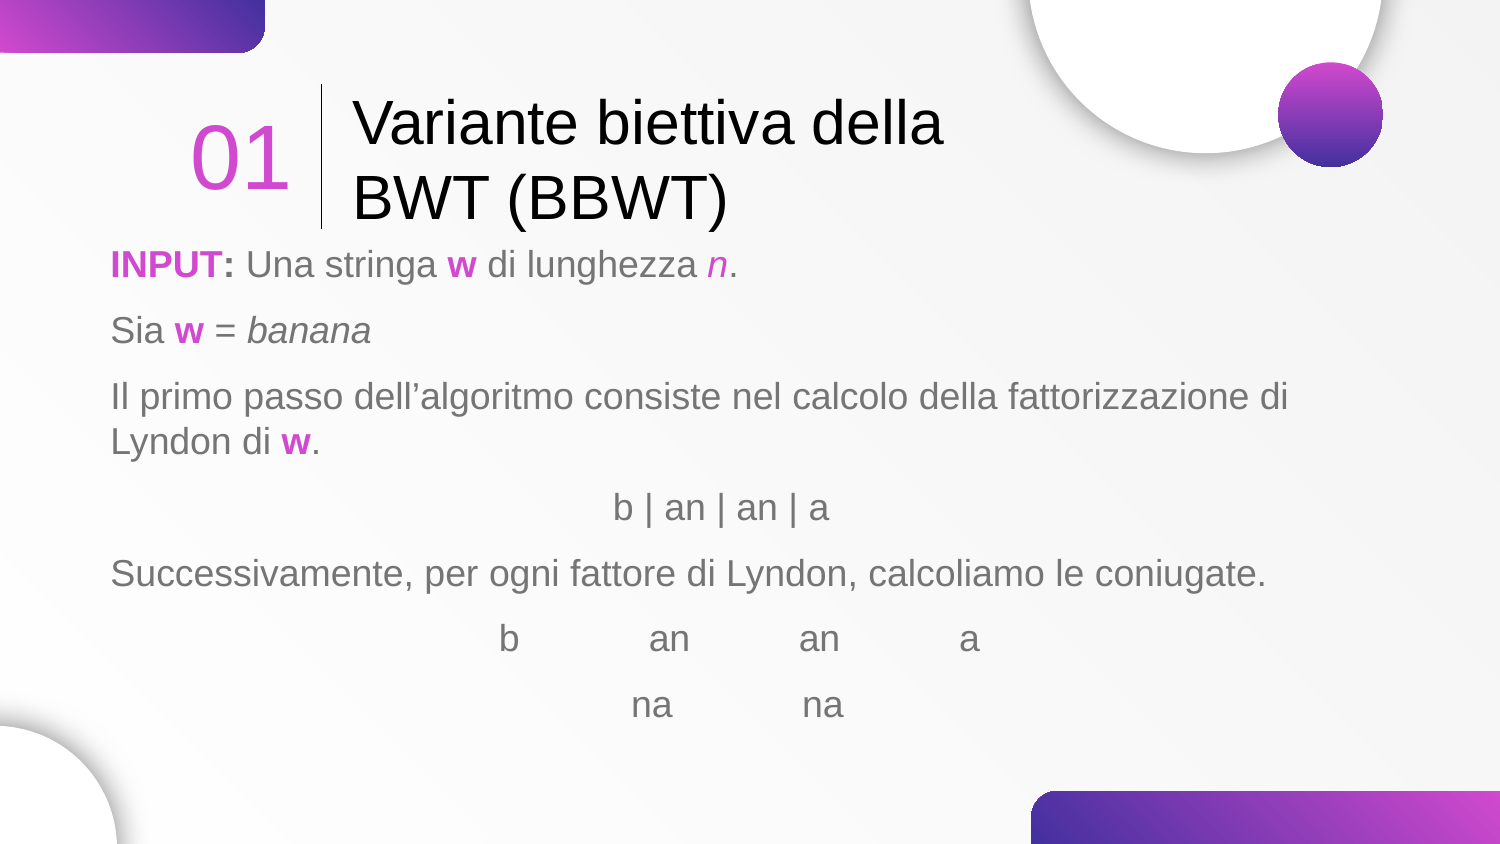

01
Variante biettiva della
BWT (BBWT)
INPUT: Una stringa w di lunghezza n.
Sia w = banana
Il primo passo dell’algoritmo consiste nel calcolo della fattorizzazione di Lyndon di w.
			     b | an | an | a
Successivamente, per ogni fattore di Lyndon, calcoliamo le coniugate.
b 	an	an	 a
    na	      na